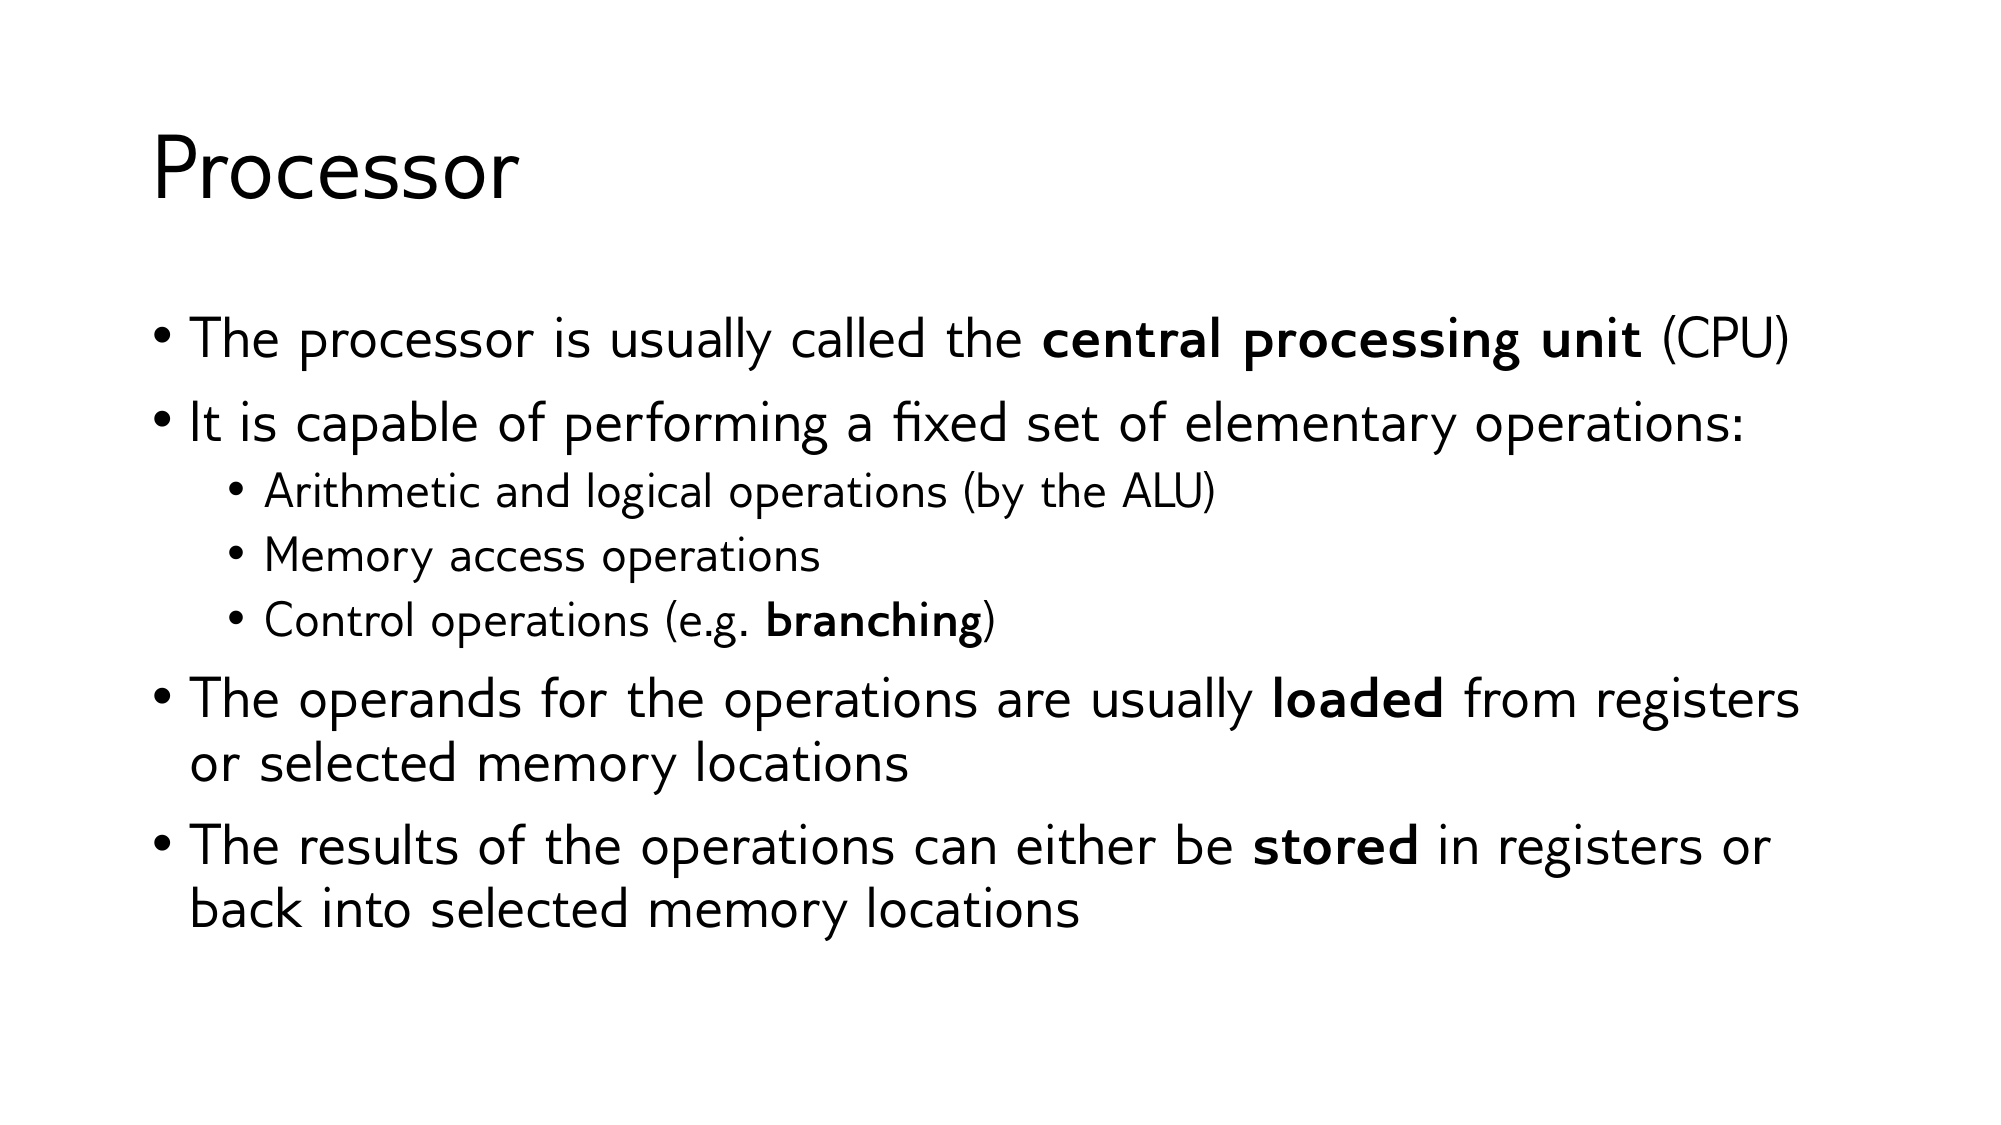

# Processor
The processor is usually called the central processing unit (CPU)
It is capable of performing a fixed set of elementary operations:
Arithmetic and logical operations (by the ALU)
Memory access operations
Control operations (e.g. branching)
The operands for the operations are usually loaded from registers or selected memory locations
The results of the operations can either be stored in registers or back into selected memory locations